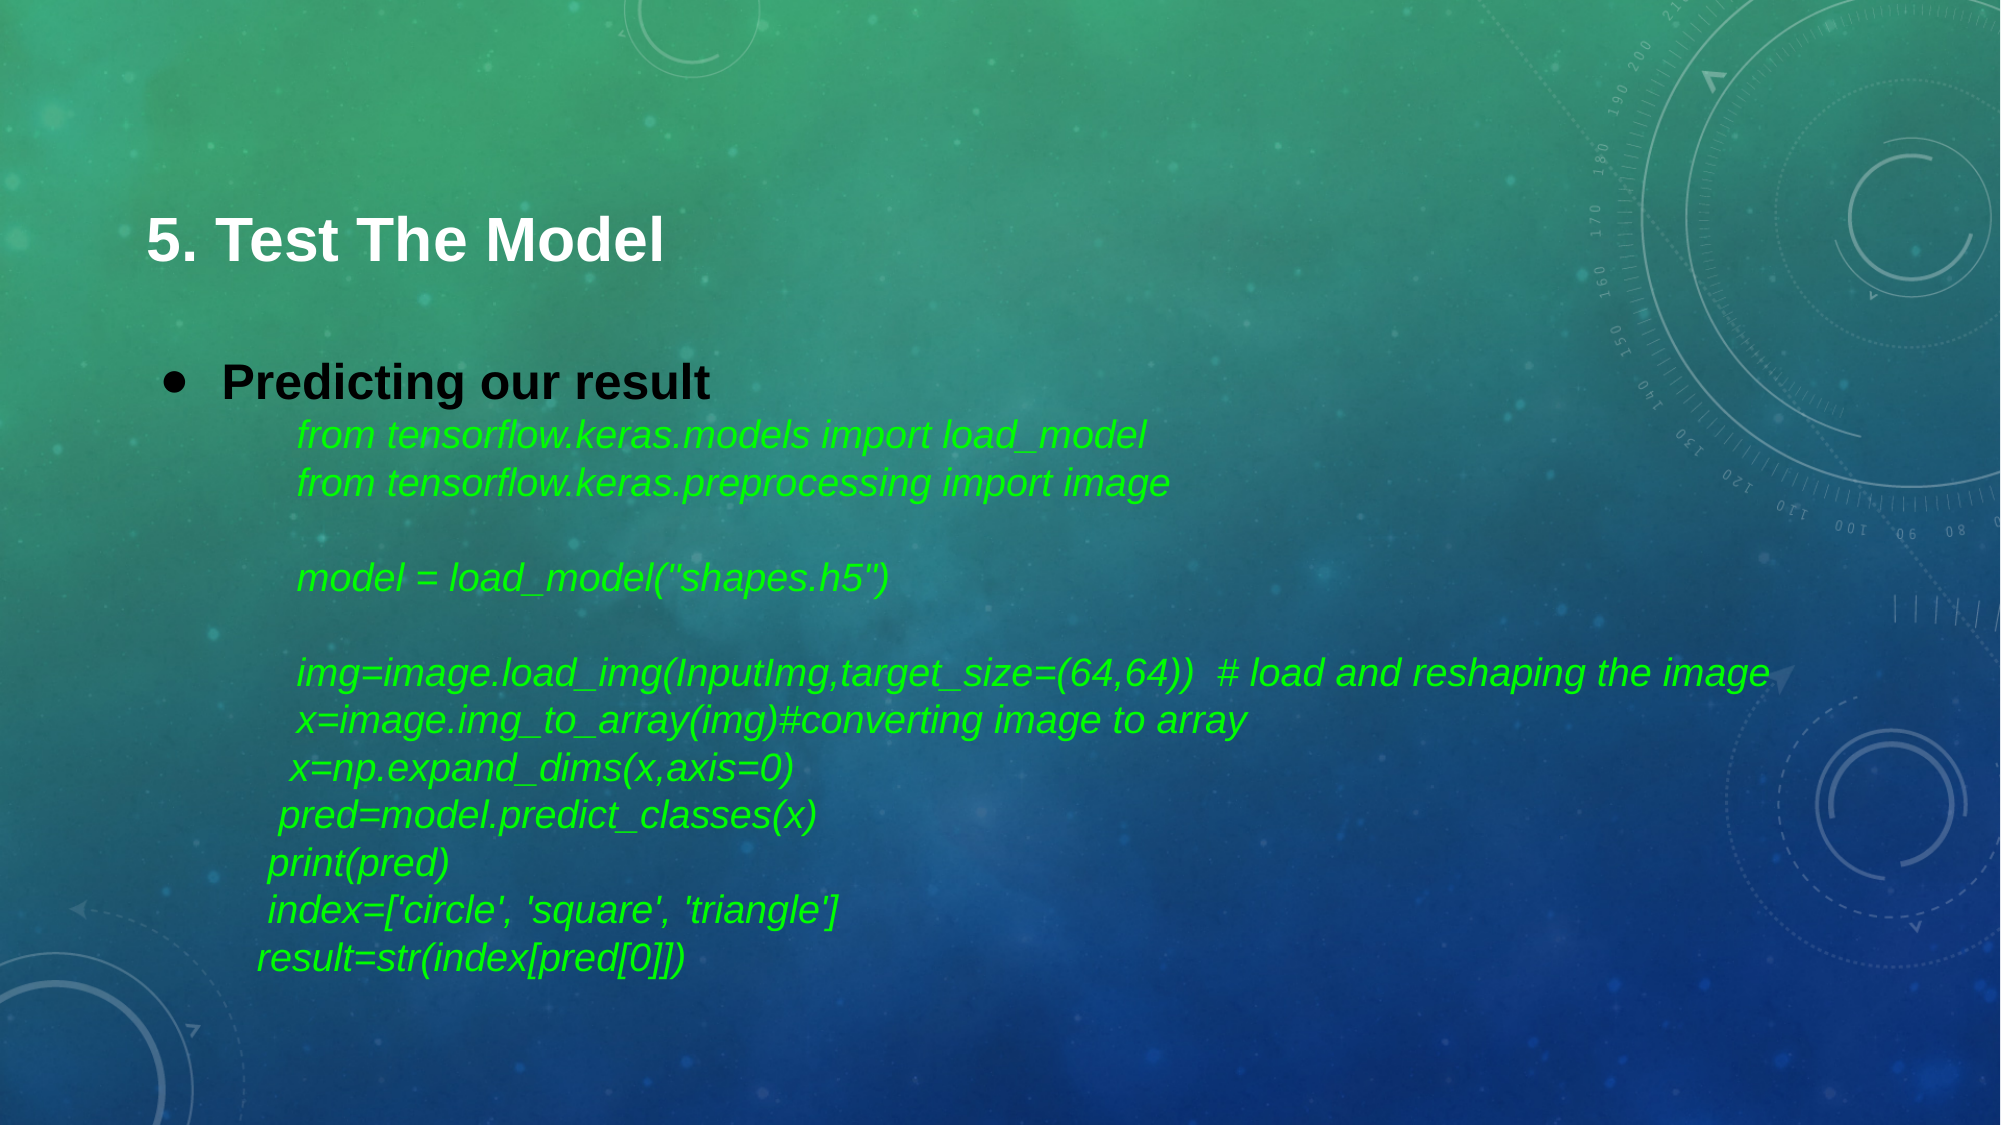

5. Test The Model

Predicting our result
from tensorflow.keras.models import load_model
from tensorflow.keras.preprocessing import image

model = load_model("shapes.h5")

img=image.load_img(InputImg,target_size=(64,64))  # load and reshaping the image
x=image.img_to_array(img)#converting image to array
             x=np.expand_dims(x,axis=0)
            pred=model.predict_classes(x)
           print(pred)
           index=['circle', 'square', 'triangle']
          result=str(index[pred[0]])